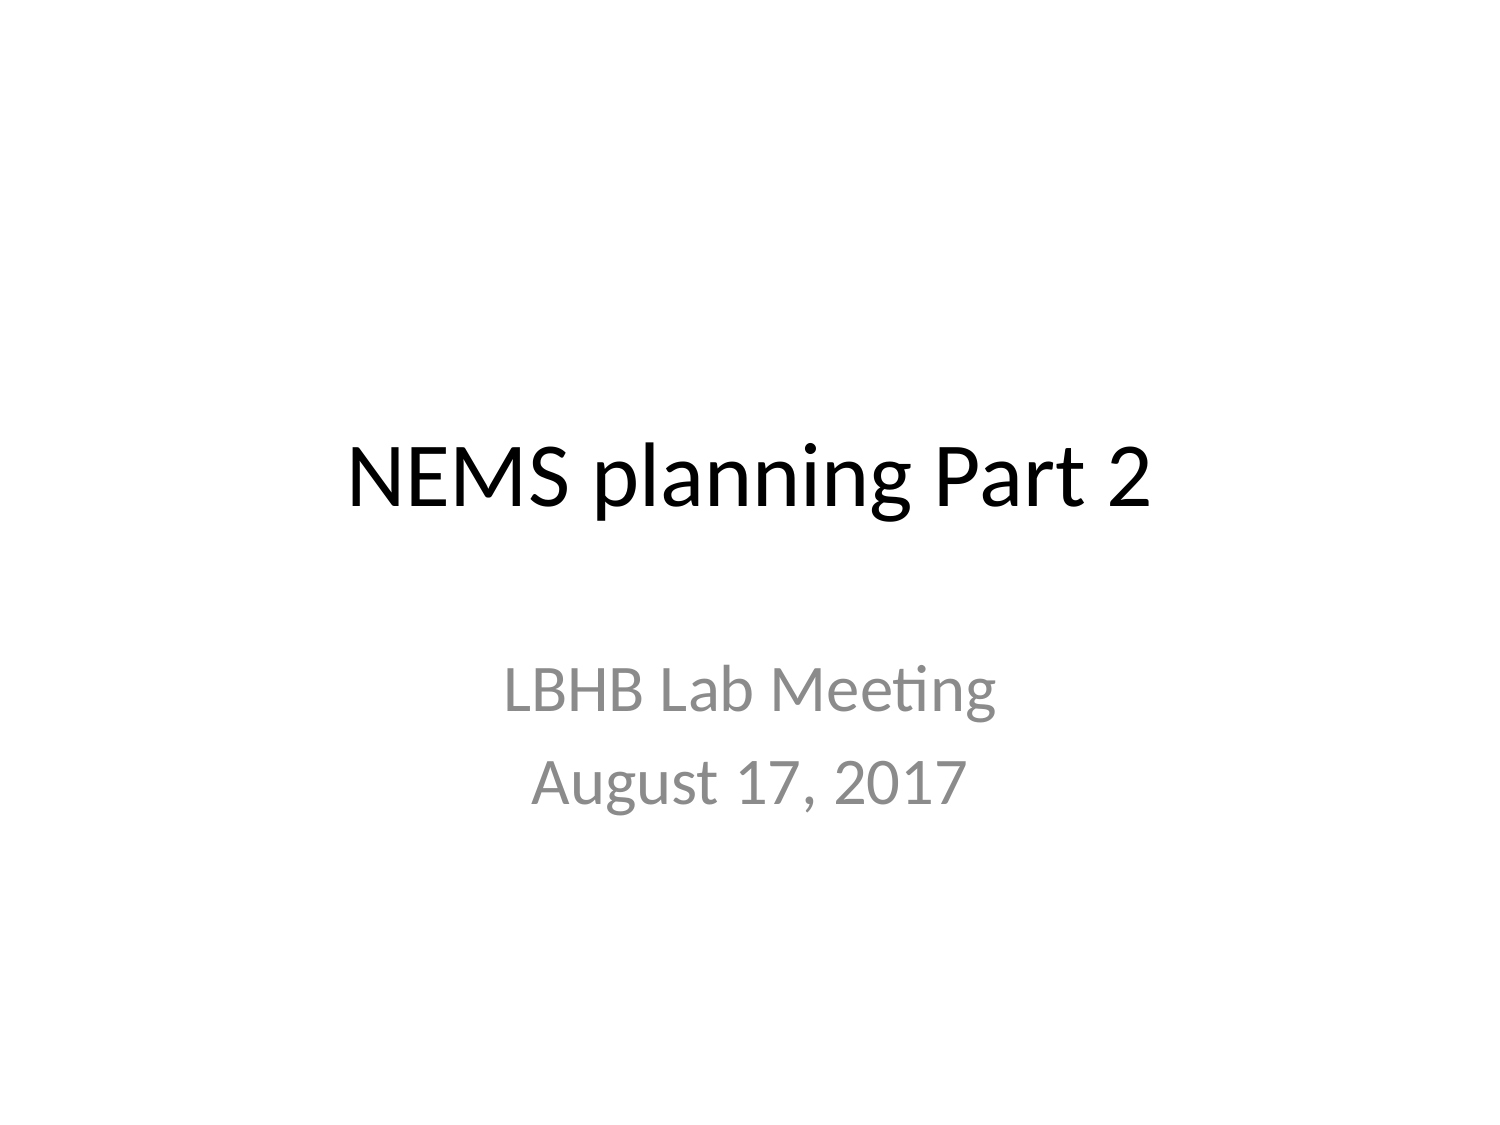

# NEMS planning Part 2
LBHB Lab Meeting
August 17, 2017